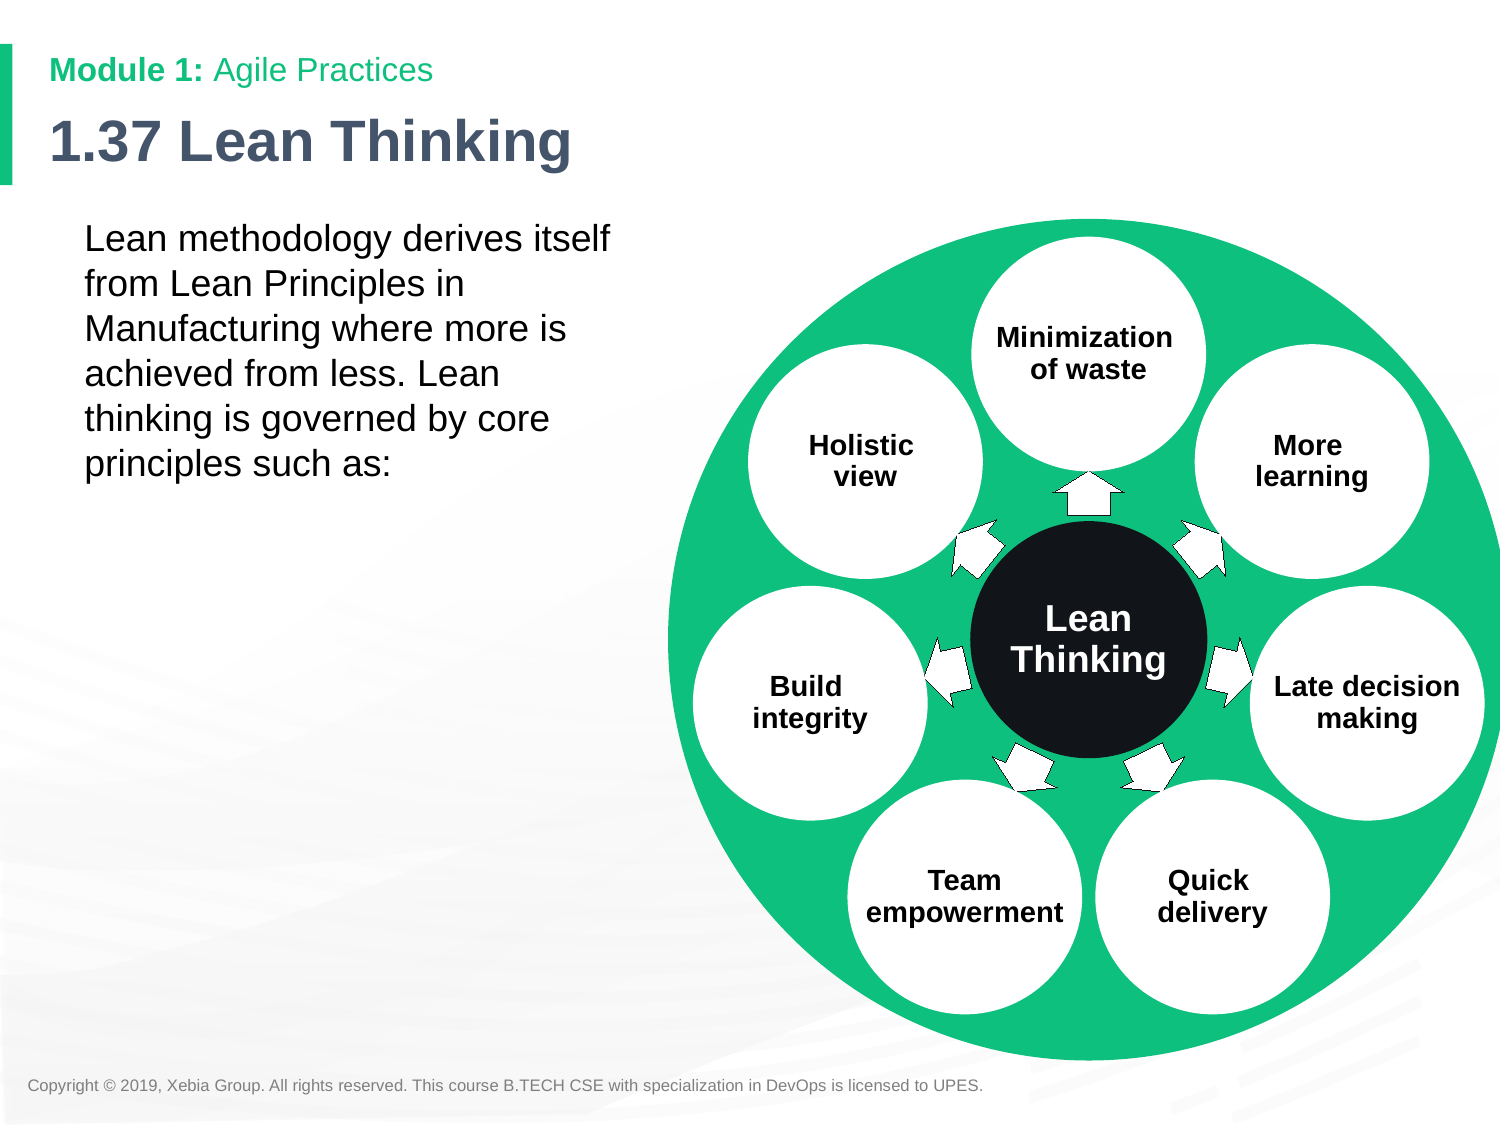

# 1.37 Lean Thinking
Lean methodology derives itself from Lean Principles in Manufacturing where more is achieved from less. Lean thinking is governed by core principles such as:

Minimization
of waste
Holistic
view
More
learning

Lean Thinking
Build
integrity
Late decision making

Team empowerment
Quick
delivery